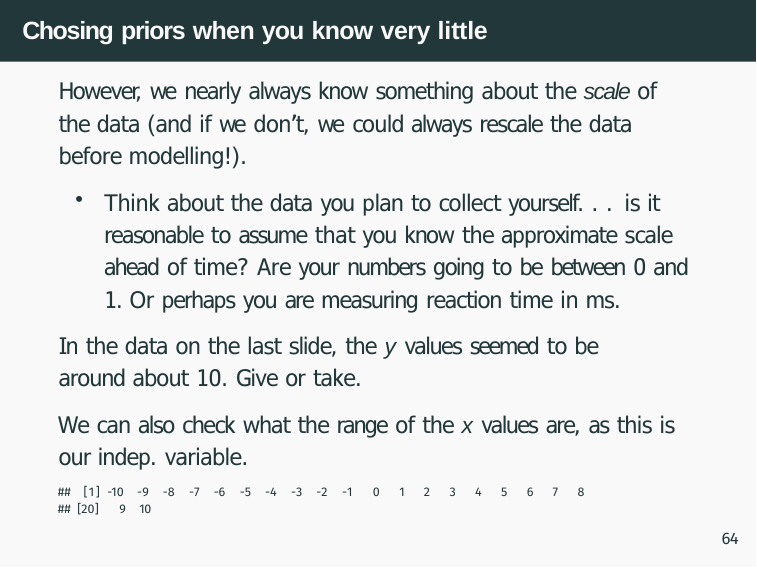

# Chosing priors when you know very little
However, we nearly always know something about the scale of the data (and if we don’t, we could always rescale the data before modelling!).
Think about the data you plan to collect yourself. . . is it reasonable to assume that you know the approximate scale ahead of time? Are your numbers going to be between 0 and 1. Or perhaps you are measuring reaction time in ms.
In the data on the last slide, the y values seemed to be around about 10. Give or take.
We can also check what the range of the x values are, as this is our indep. variable.
## [1] -10 -9 -8 -7 -6 -5 -4 -3 -2 -1  0  1  2  3  4  5  6  7  8
## [20]  9  10
64